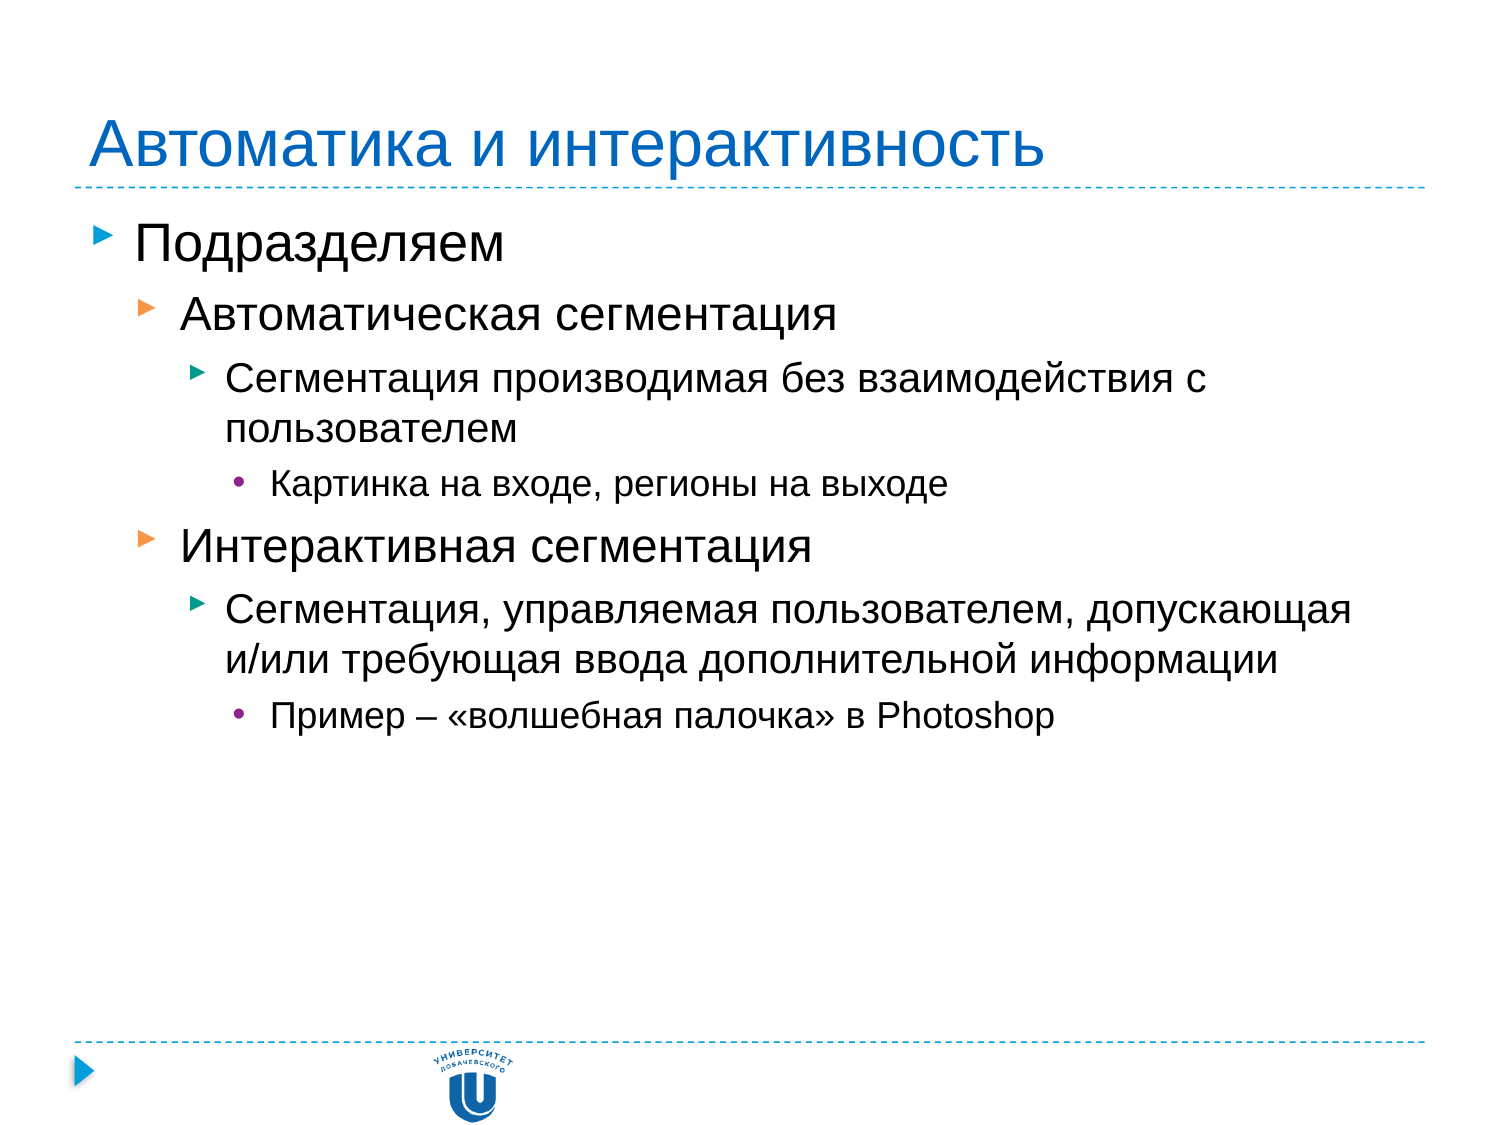

# Автоматика и интерактивность
Подразделяем
Автоматическая сегментация
Сегментация производимая без взаимодействия с пользователем
Картинка на входе, регионы на выходе
Интерактивная сегментация
Сегментация, управляемая пользователем, допускающая и/или требующая ввода дополнительной информации
Пример – «волшебная палочка» в Photoshop